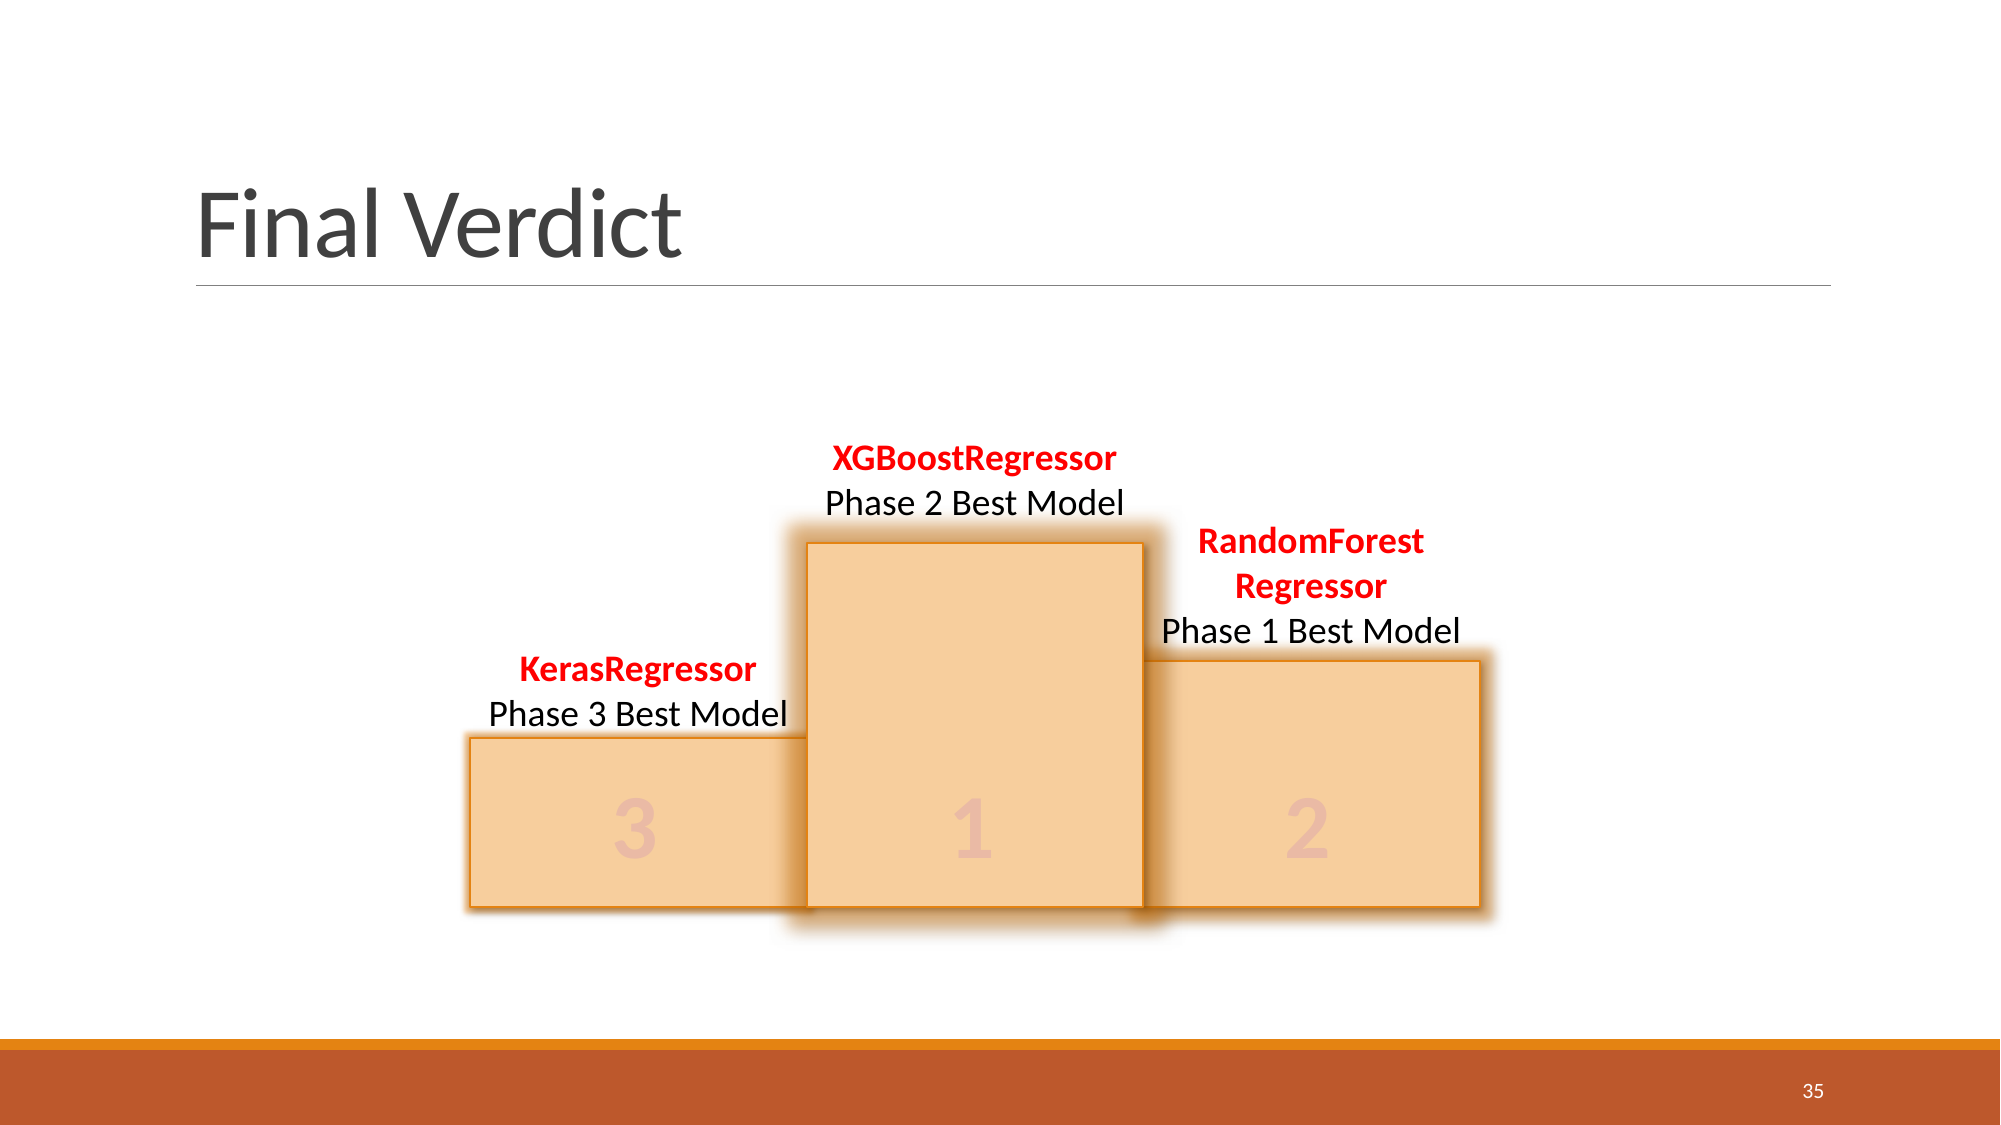

# Final Verdict
XGBoostRegressor
Phase 2 Best Model
RandomForest
Regressor
Phase 1 Best Model

KerasRegressor
Phase 3 Best Model

2
1
3
35